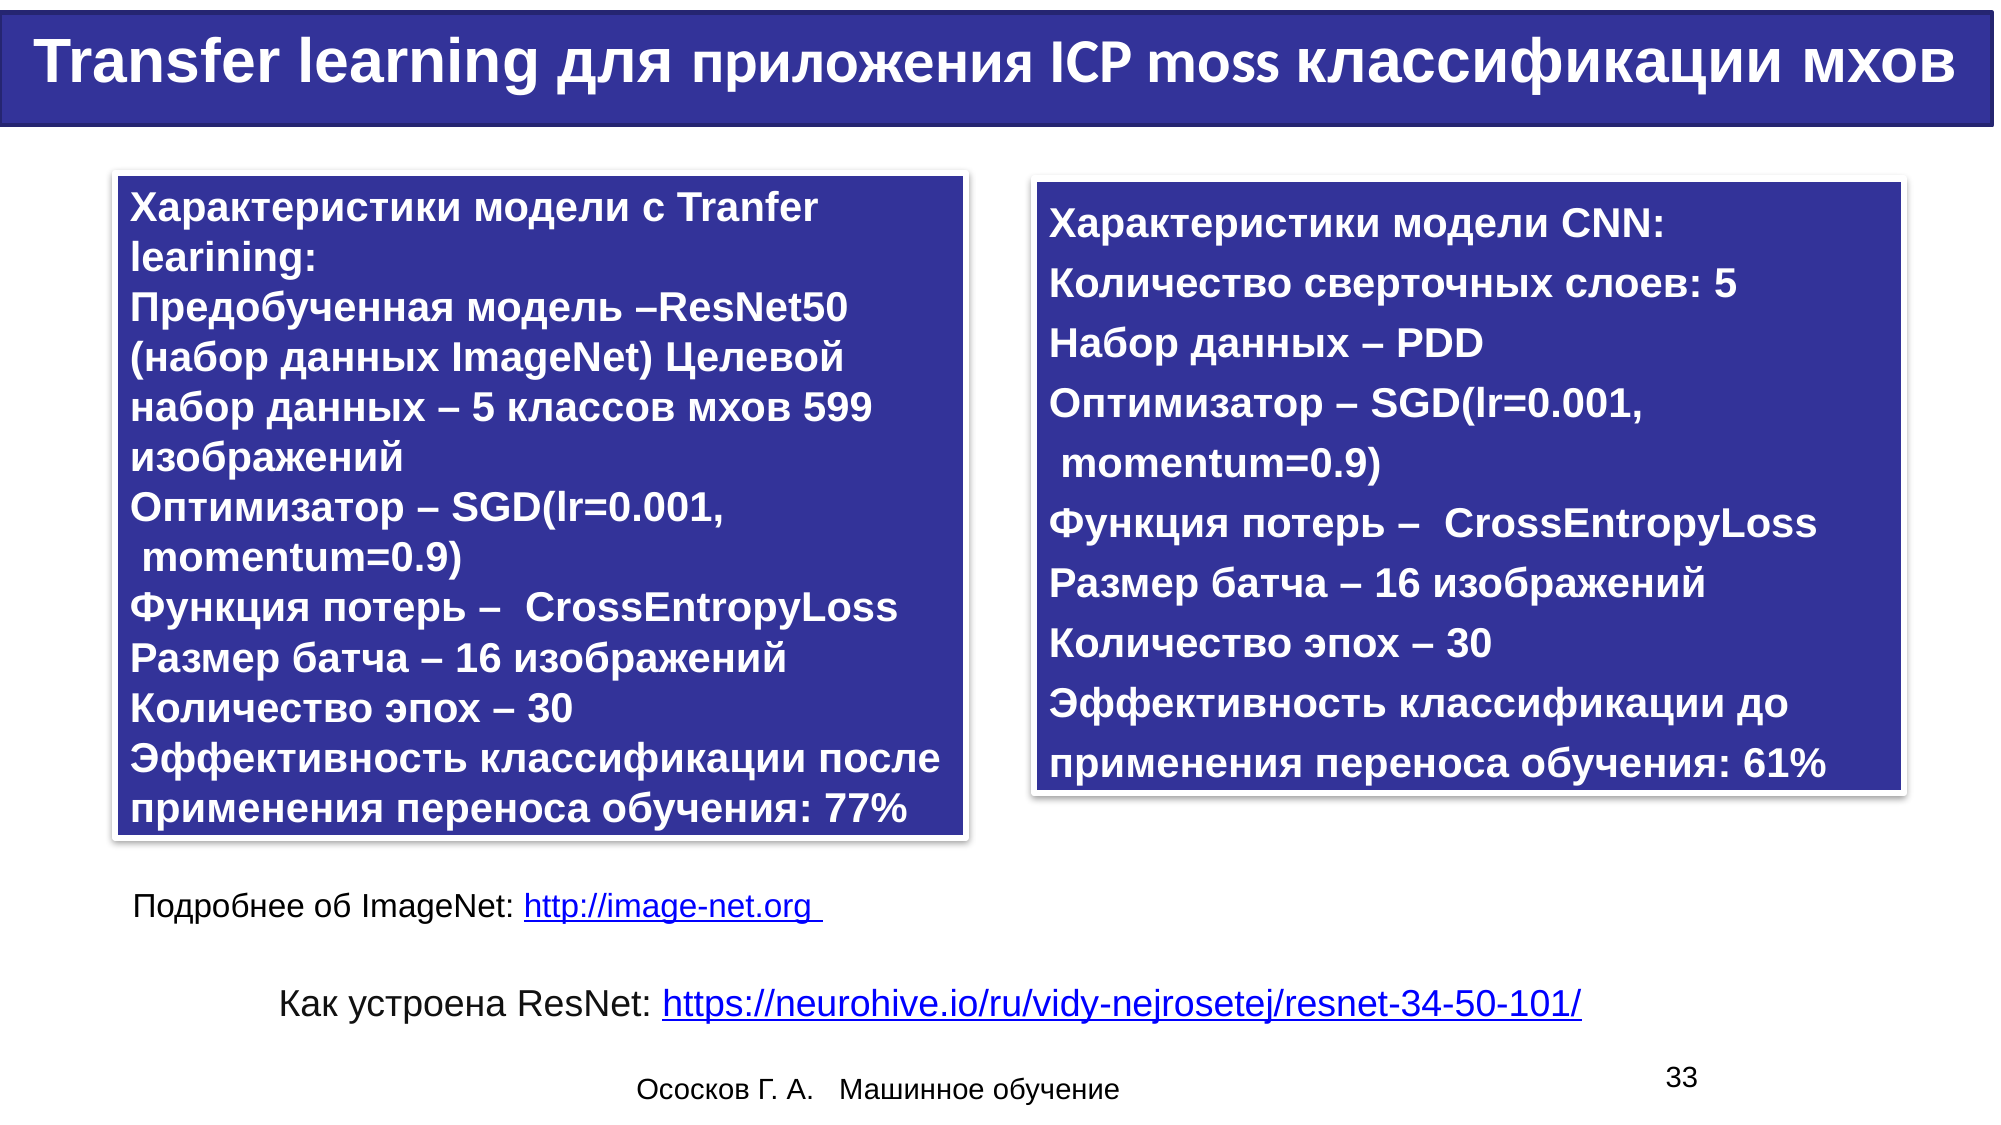

Transfer learning для приложения ICP moss классификации мхов
Характеристики модели c Tranfer learining:
Предобученная модель –ResNet50 (набор данных ImageNet) Целевой набор данных – 5 классов мхов 599 изображений
Оптимизатор – SGD(lr=0.001,  momentum=0.9)
Функция потерь –  CrossEntropyLoss
Размер батча – 16 изображений
Количество эпох – 30
Эффективность классификации после применения переноса обучения: 77%
Характеристики модели СNN:
Количество сверточных слоев: 5
Набор данных – PDD
Оптимизатор – SGD(lr=0.001,  momentum=0.9)
Функция потерь –  CrossEntropyLoss
Размер батча – 16 изображений
Количество эпох – 30
Эффективность классификации до применения переноса обучения: 61%
Подробнее об ImageNet: http://image-net.org
Как устроена ResNet: https://neurohive.io/ru/vidy-nejrosetej/resnet-34-50-101/
33
Ососков Г. А.   Машинное обучение